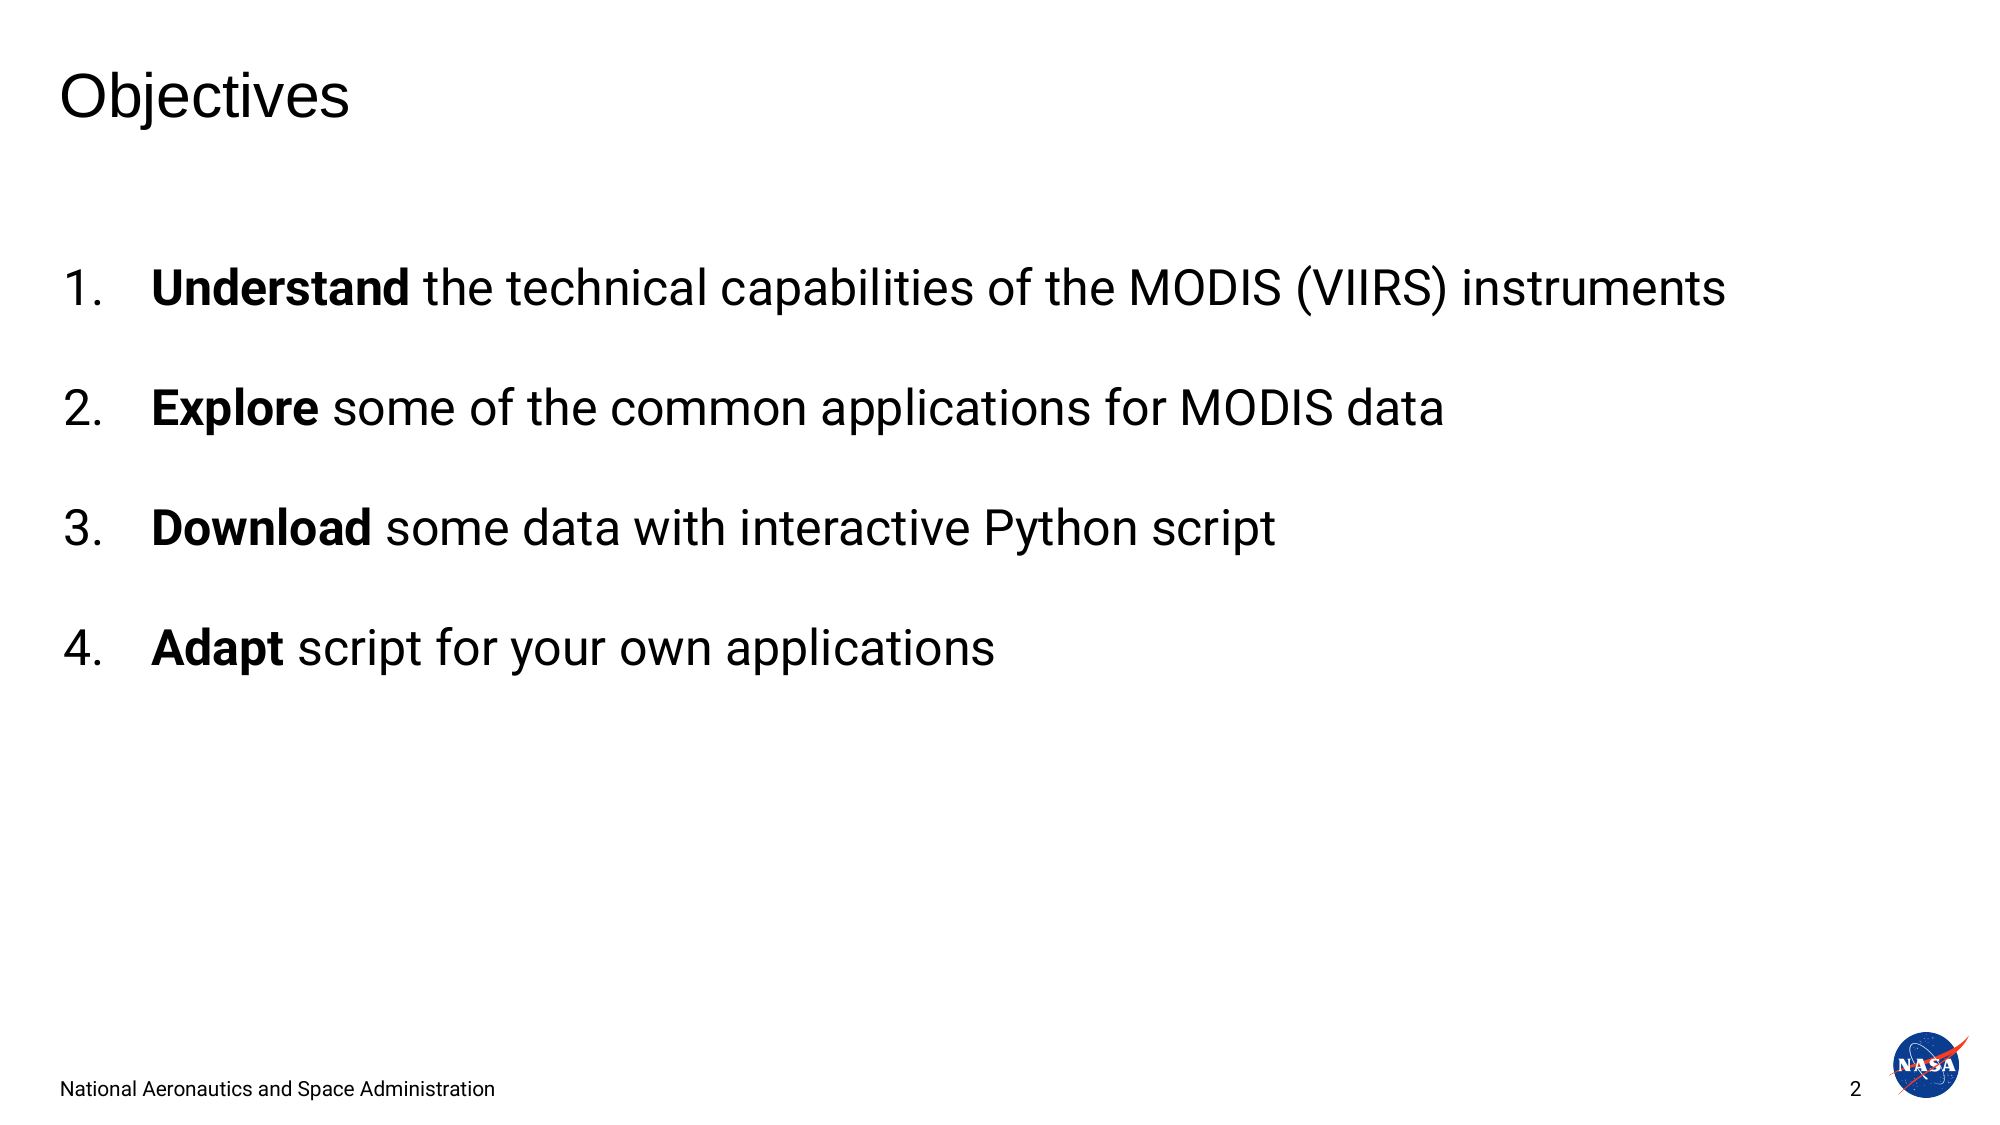

# Objectives
 Understand the technical capabilities of the MODIS (VIIRS) instruments
 Explore some of the common applications for MODIS data
 Download some data with interactive Python script
 Adapt script for your own applications